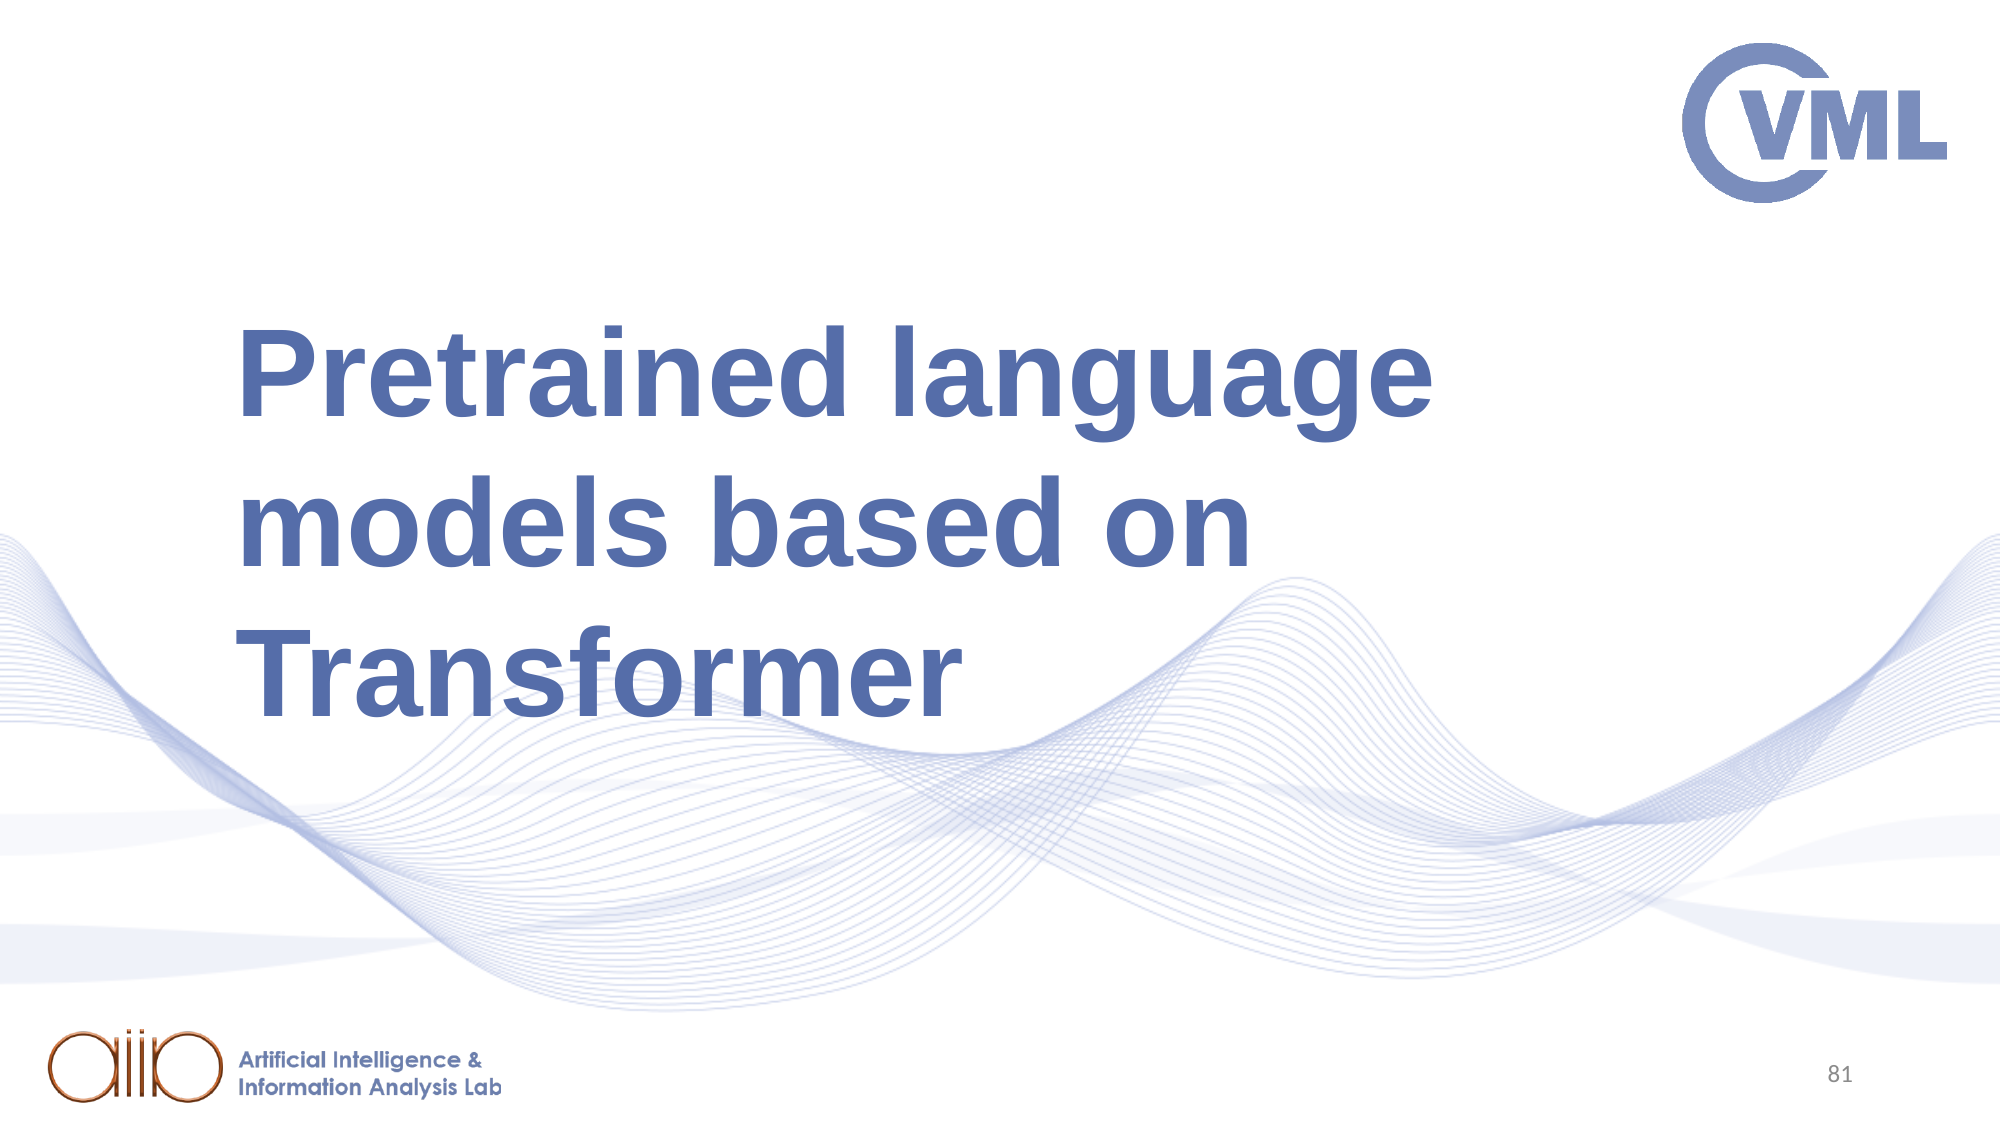

# Pretrained language models based on Transformer

81